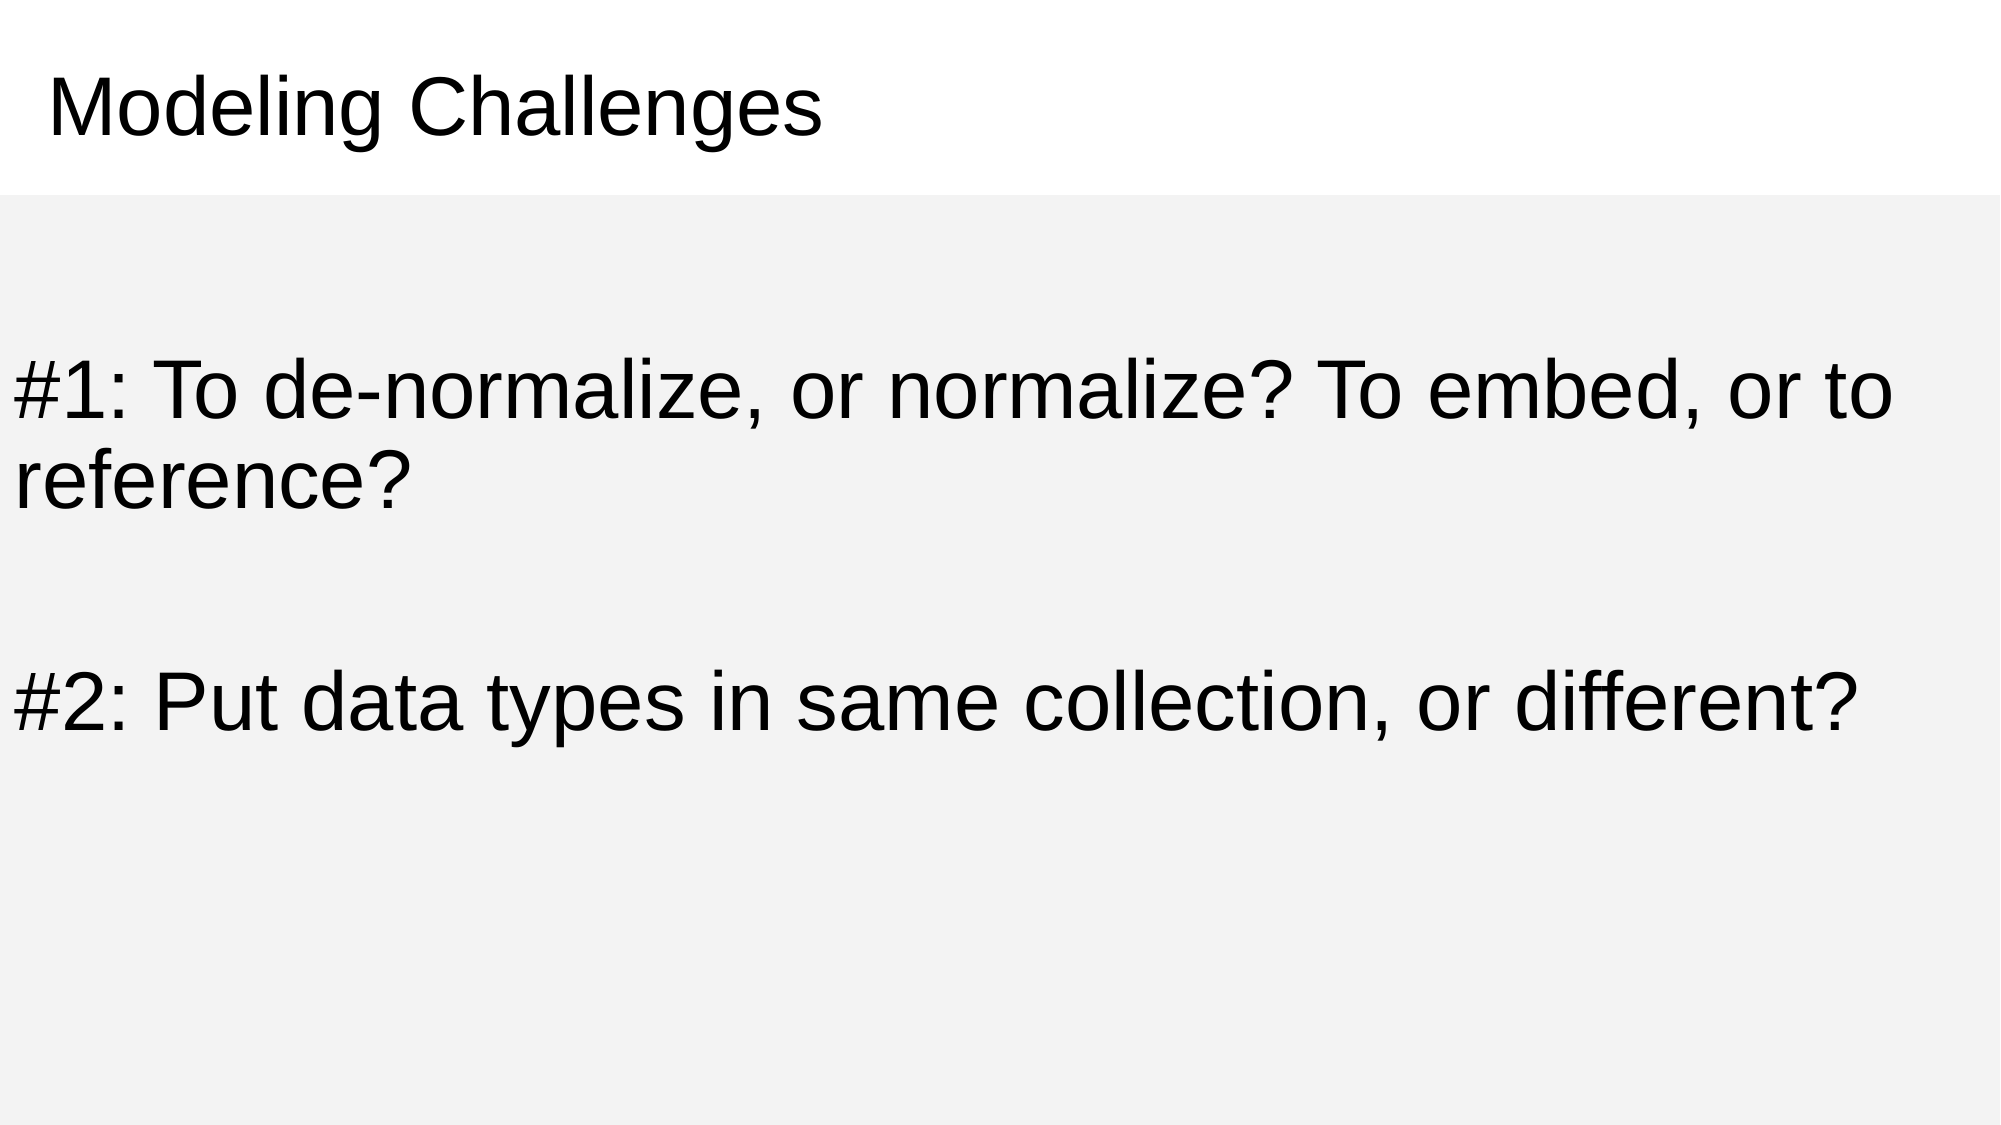

Modeling Challenges
#1: To de-normalize, or normalize? To embed, or to reference?

#2: Put data types in same collection, or different?